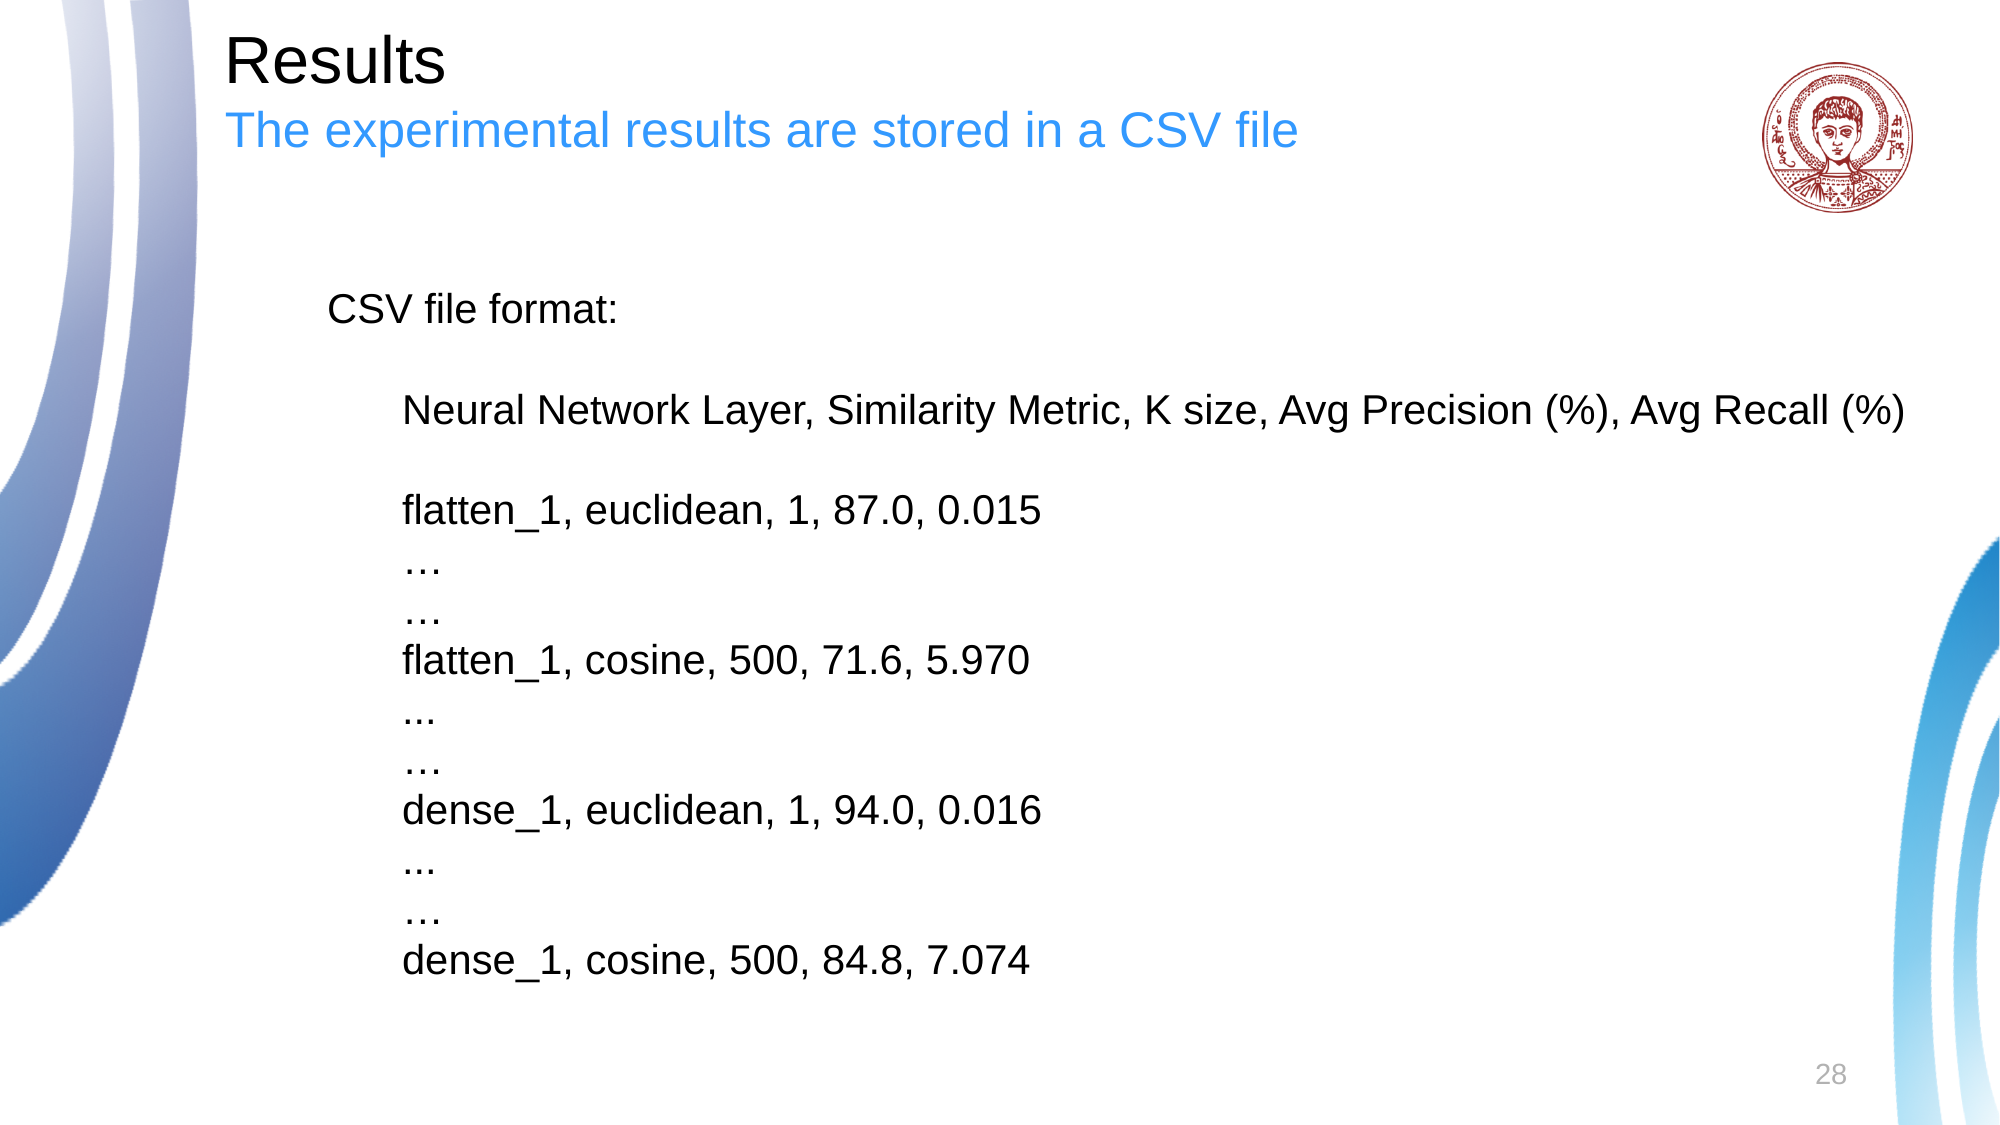

Results
The experimental results are stored in a CSV file
CSV file format:

Neural Network Layer, Similarity Metric, K size, Avg Precision (%), Avg Recall (%)

flatten_1, euclidean, 1, 87.0, 0.015
…
…
flatten_1, cosine, 500, 71.6, 5.970
...
…
dense_1, euclidean, 1, 94.0, 0.016
...
…
dense_1, cosine, 500, 84.8, 7.074
28